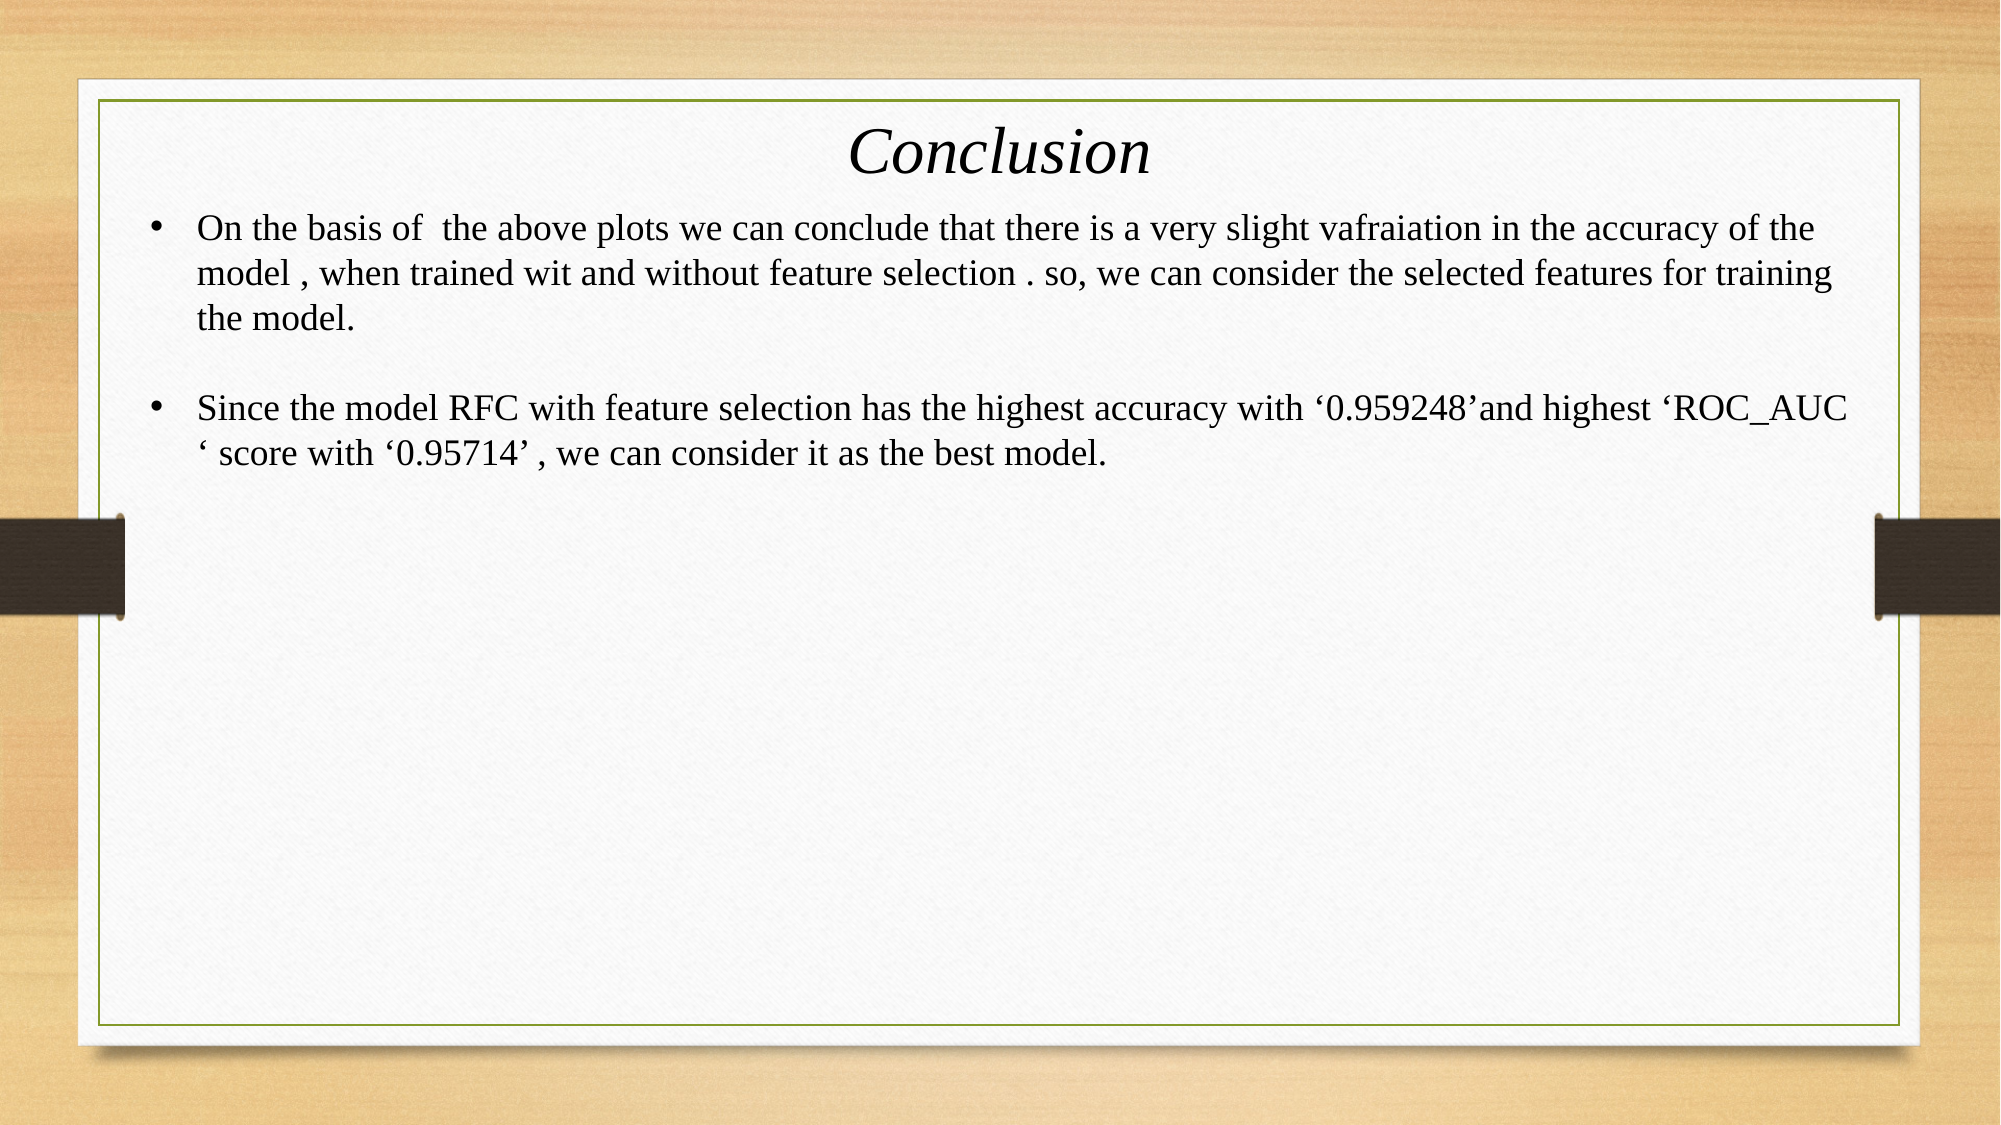

Conclusion
On the basis of  the above plots we can conclude that there is a very slight vafraiation in the accuracy of the model , when trained wit and without feature selection . so, we can consider the selected features for training the model.

Since the model RFC with feature selection has the highest accuracy with ‘0.959248’and highest ‘ROC_AUC ‘ score with ‘0.95714’ , we can consider it as the best model.